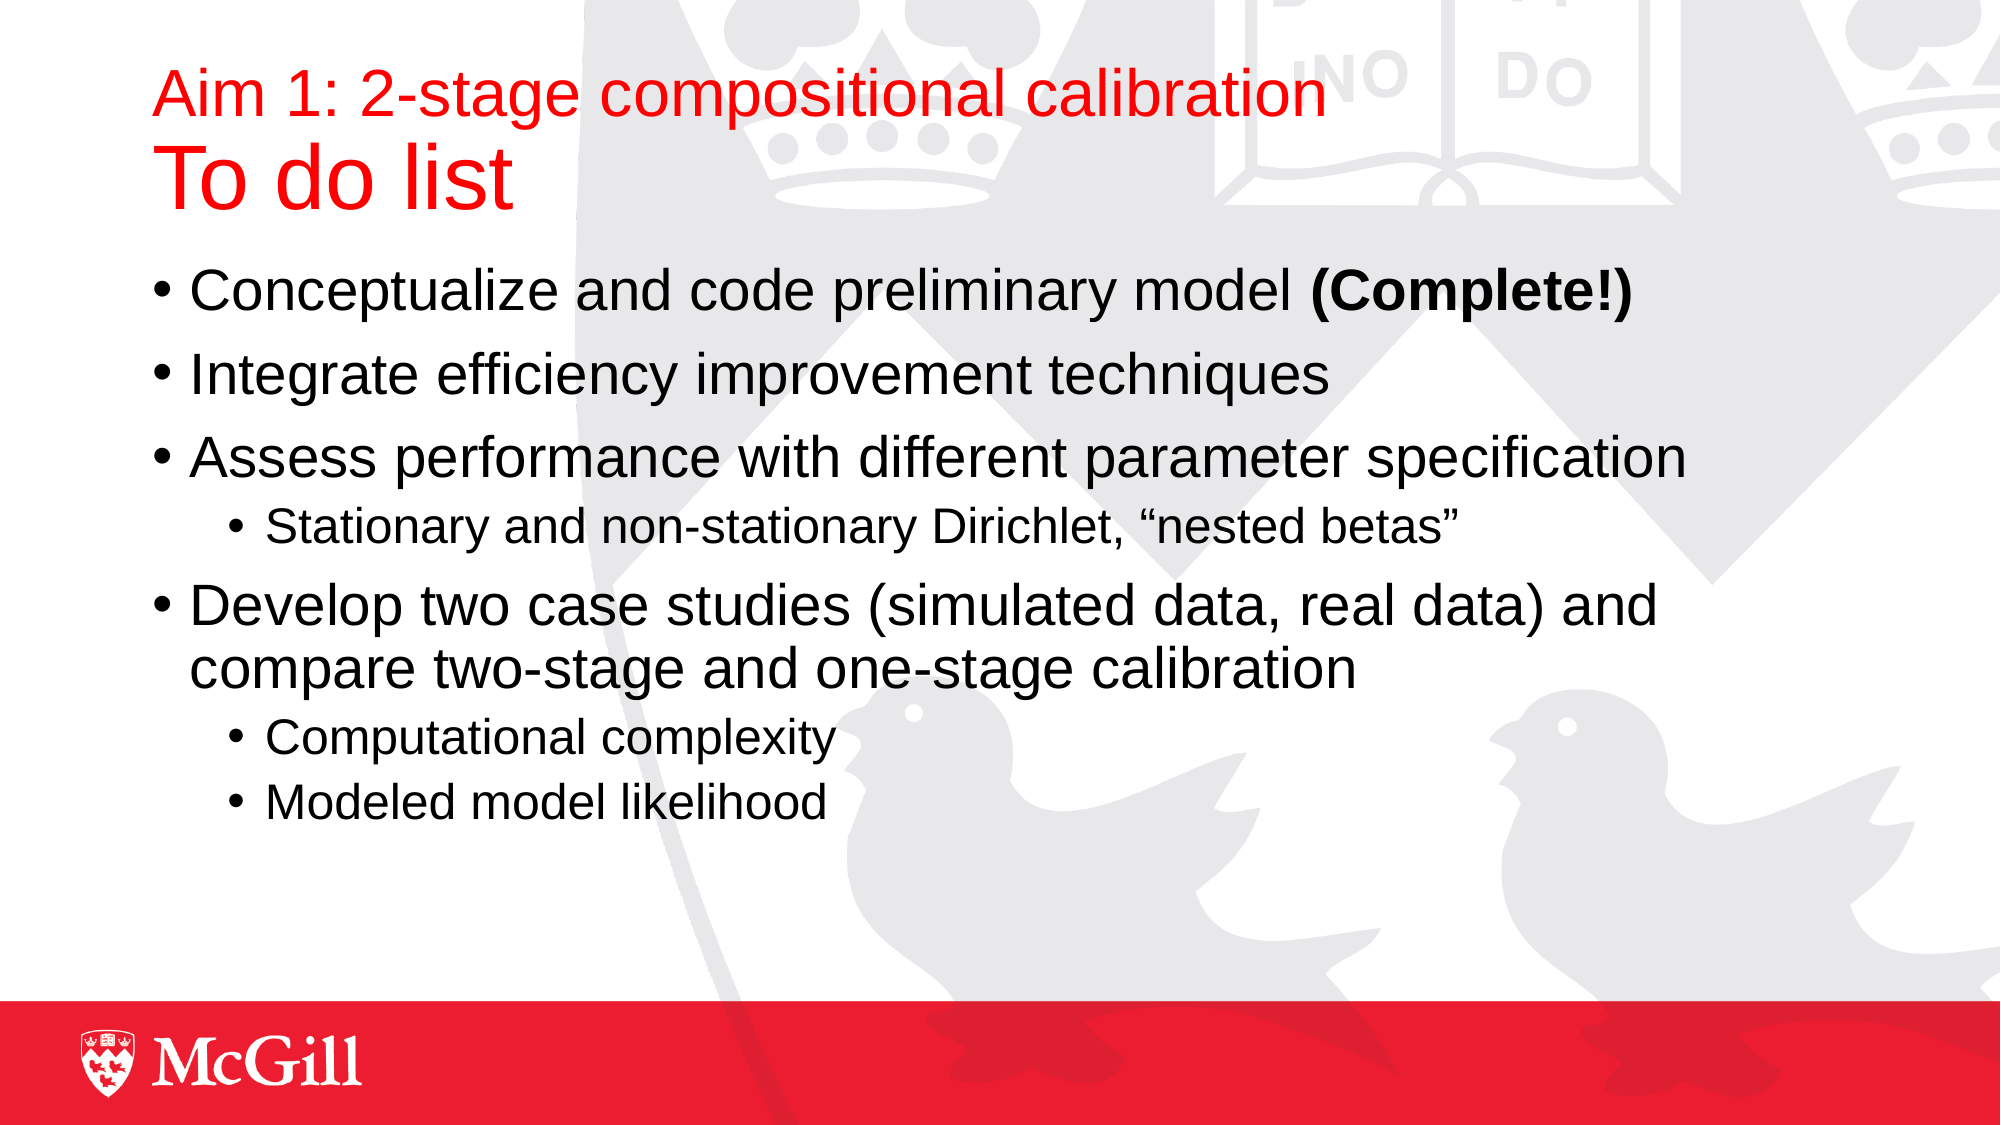

# Aim 1: 2-stage compositional calibration To do list
Conceptualize and code preliminary model (Complete!)
Integrate efficiency improvement techniques
Assess performance with different parameter specification
Stationary and non-stationary Dirichlet, “nested betas”
Develop two case studies (simulated data, real data) and compare two-stage and one-stage calibration
Computational complexity
Modeled model likelihood